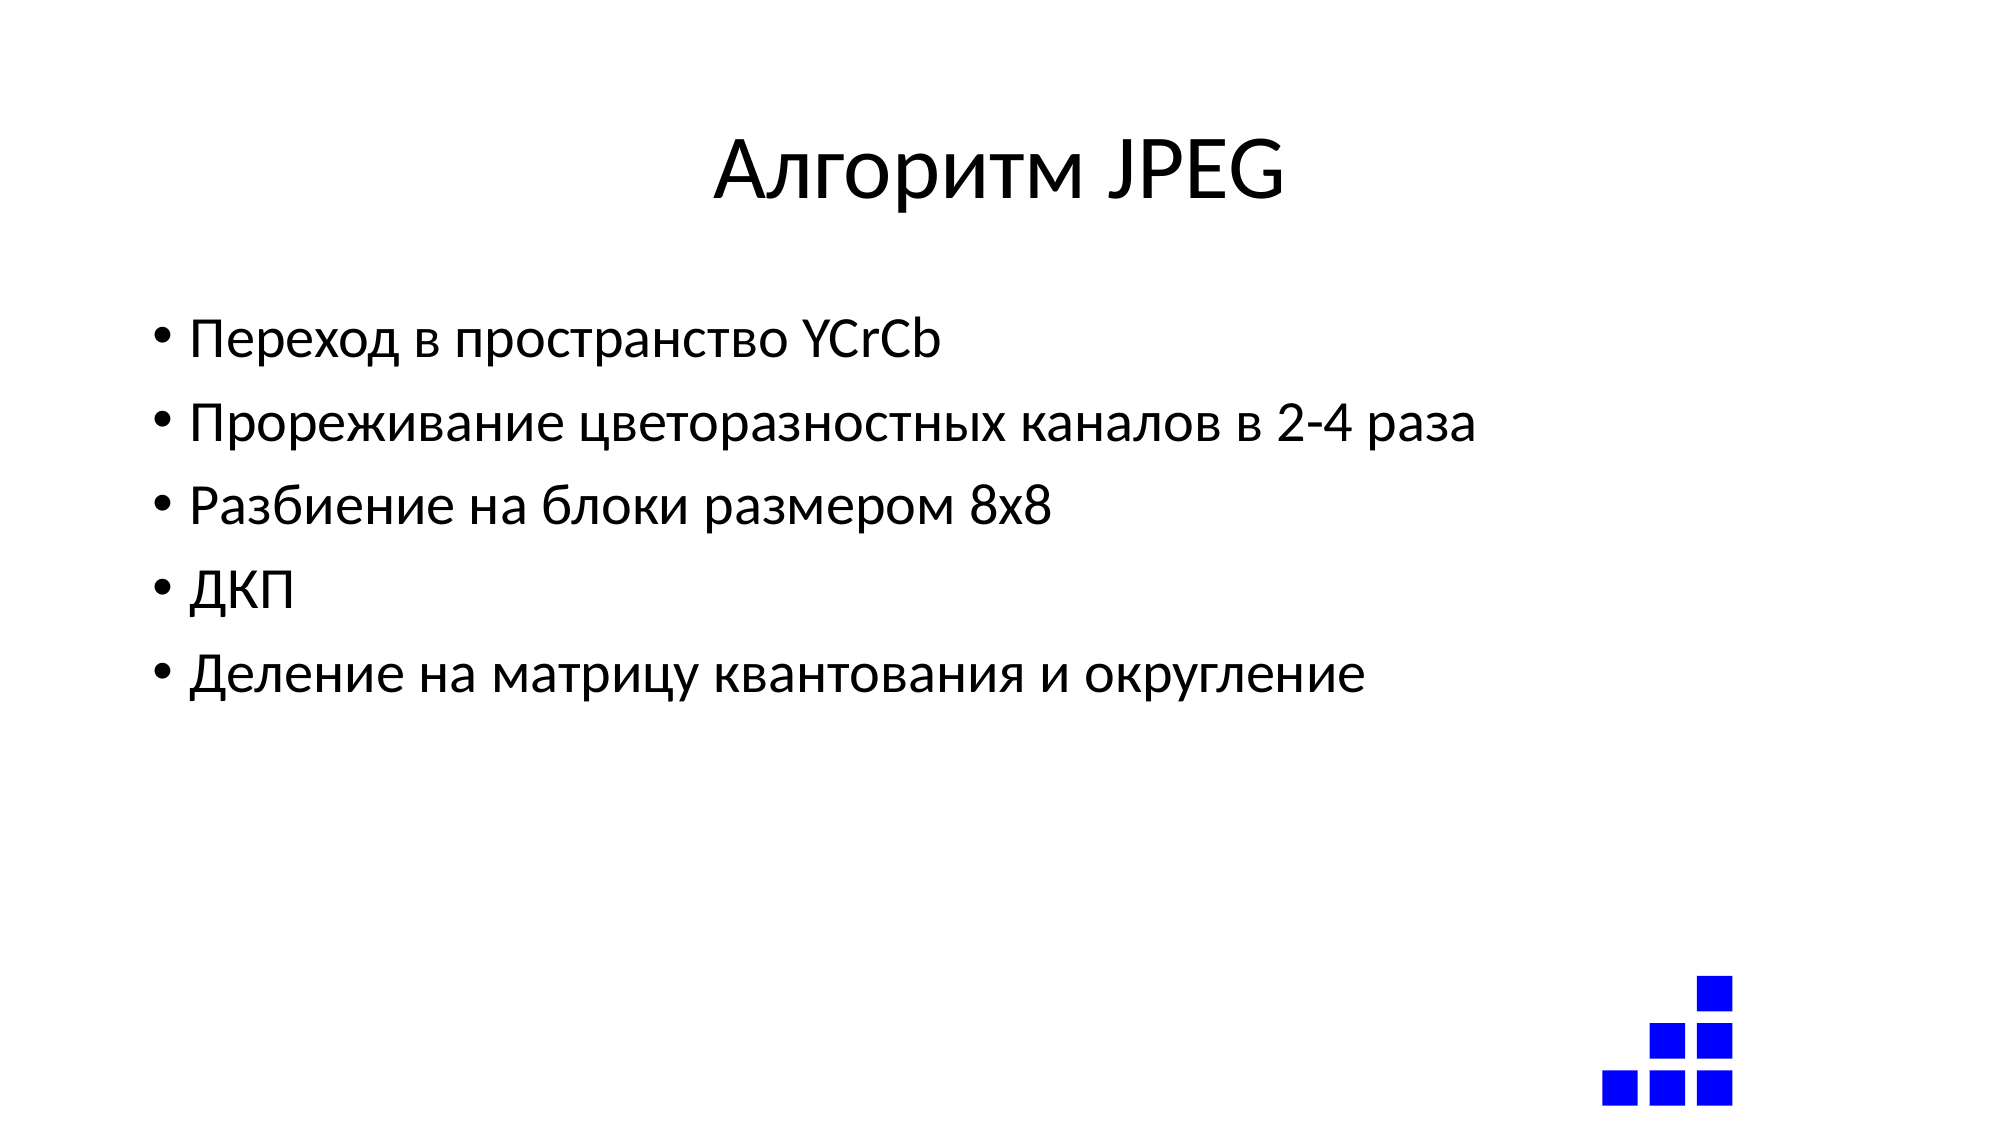

# Алгоритм JPEG
Переход в пространство YCrCb
Прореживание цветоразностных каналов в 2-4 раза
Разбиение на блоки размером 8х8
ДКП
Деление на матрицу квантования и округление